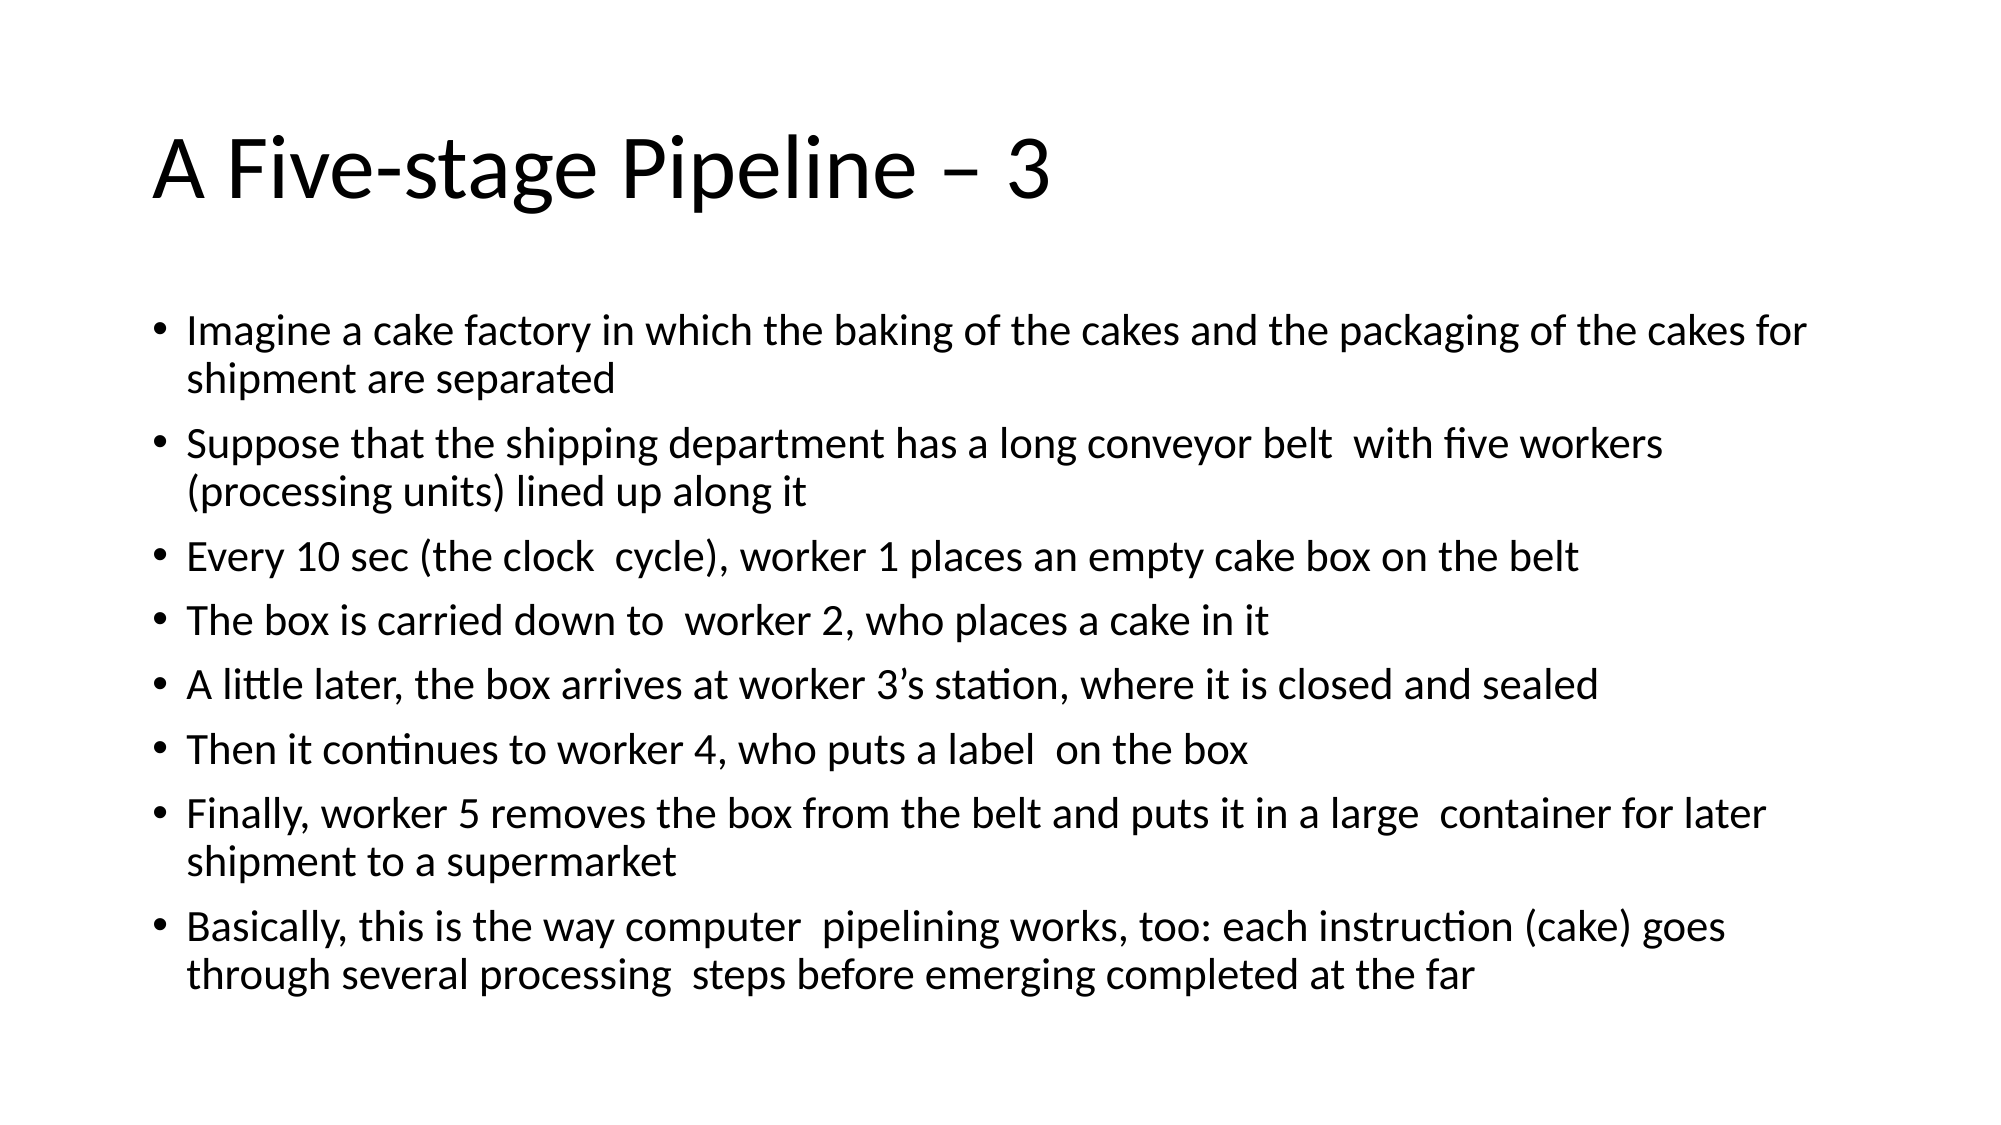

# A Five-stage Pipeline – 3
Imagine a cake factory in which the baking of the cakes and the packaging of the cakes for shipment are separated
Suppose that the shipping department has a long conveyor belt  with five workers (processing units) lined up along it
Every 10 sec (the clock  cycle), worker 1 places an empty cake box on the belt
The box is carried down to  worker 2, who places a cake in it
A little later, the box arrives at worker 3’s station, where it is closed and sealed
Then it continues to worker 4, who puts a label  on the box
Finally, worker 5 removes the box from the belt and puts it in a large  container for later shipment to a supermarket
Basically, this is the way computer  pipelining works, too: each instruction (cake) goes through several processing  steps before emerging completed at the far